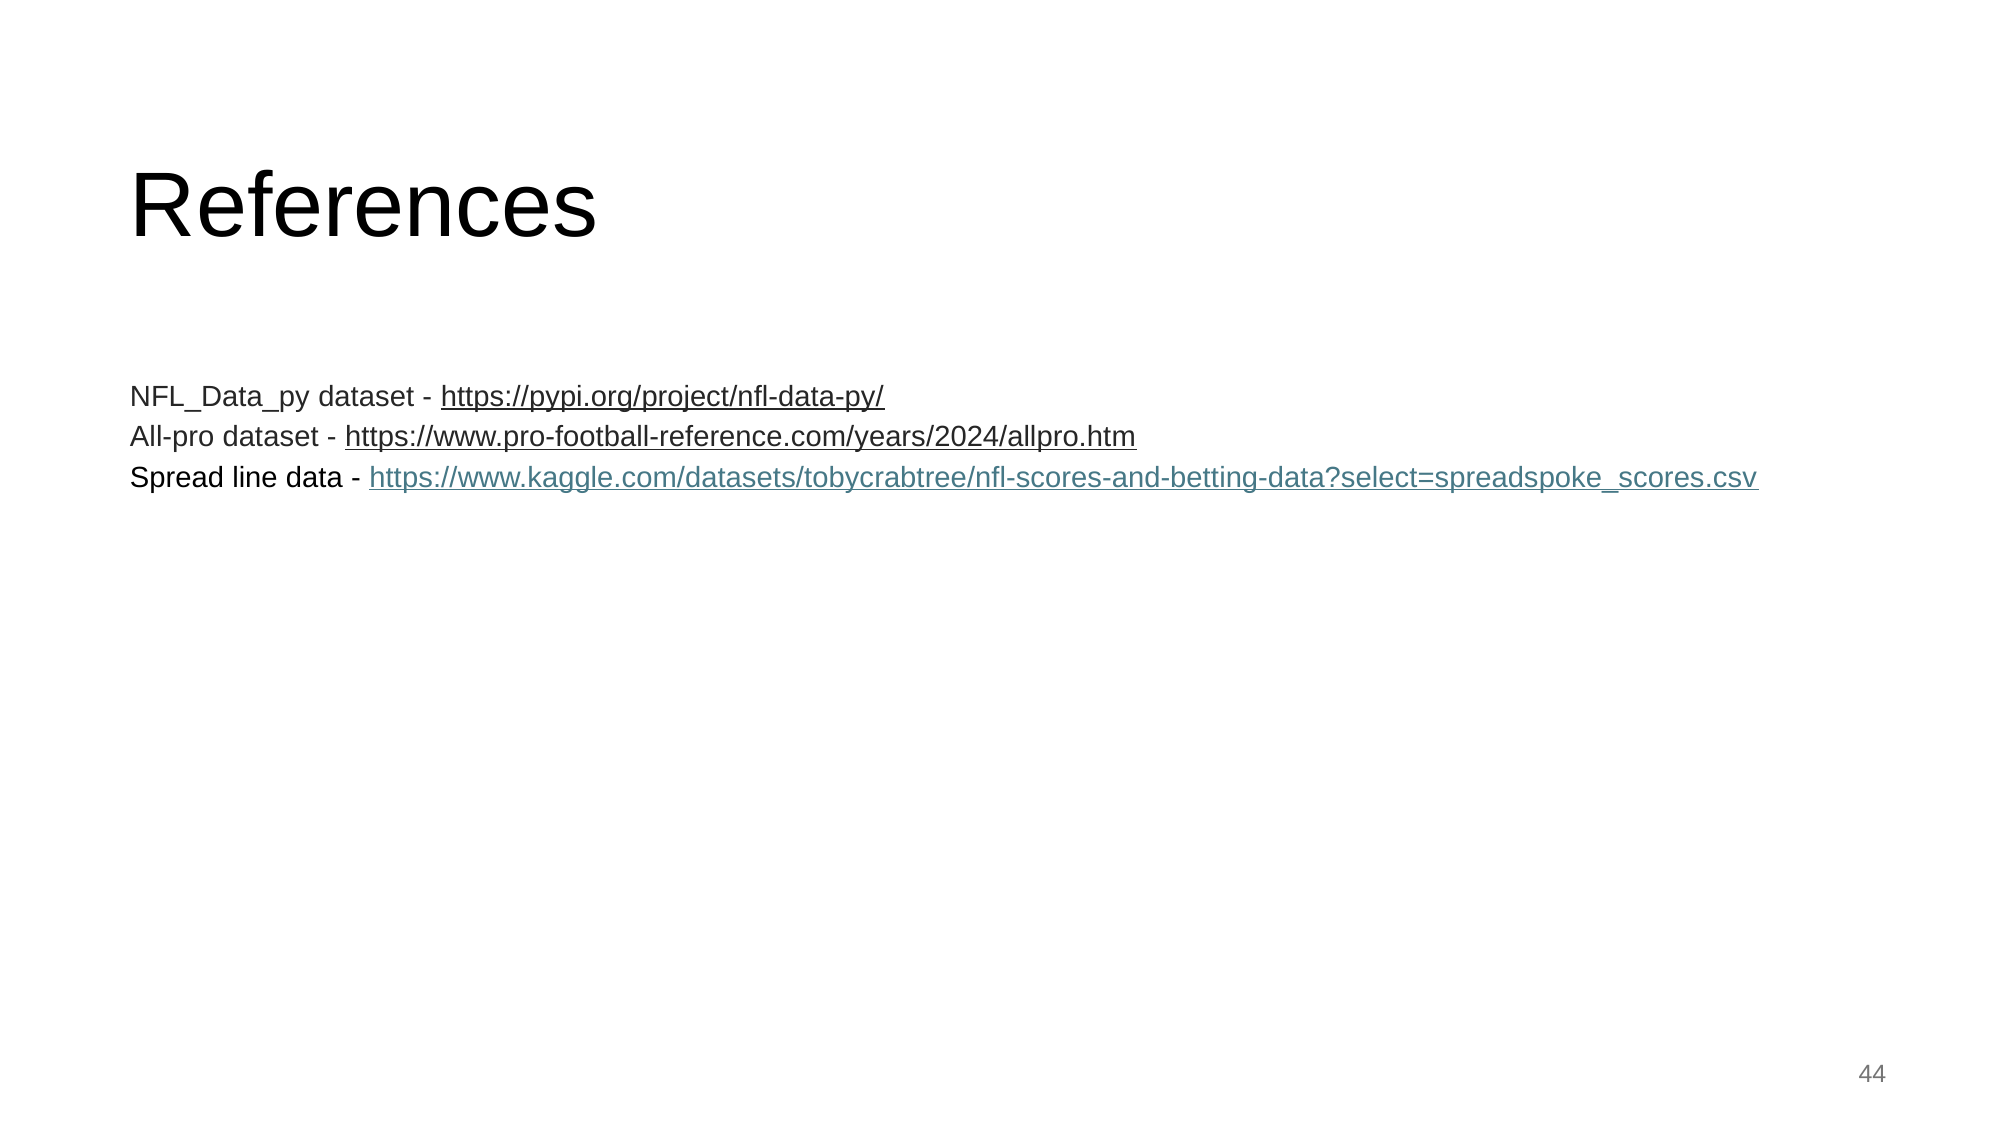

# References
NFL_Data_py dataset - https://pypi.org/project/nfl-data-py/
All-pro dataset - https://www.pro-football-reference.com/years/2024/allpro.htm
Spread line data - https://www.kaggle.com/datasets/tobycrabtree/nfl-scores-and-betting-data?select=spreadspoke_scores.csv

44